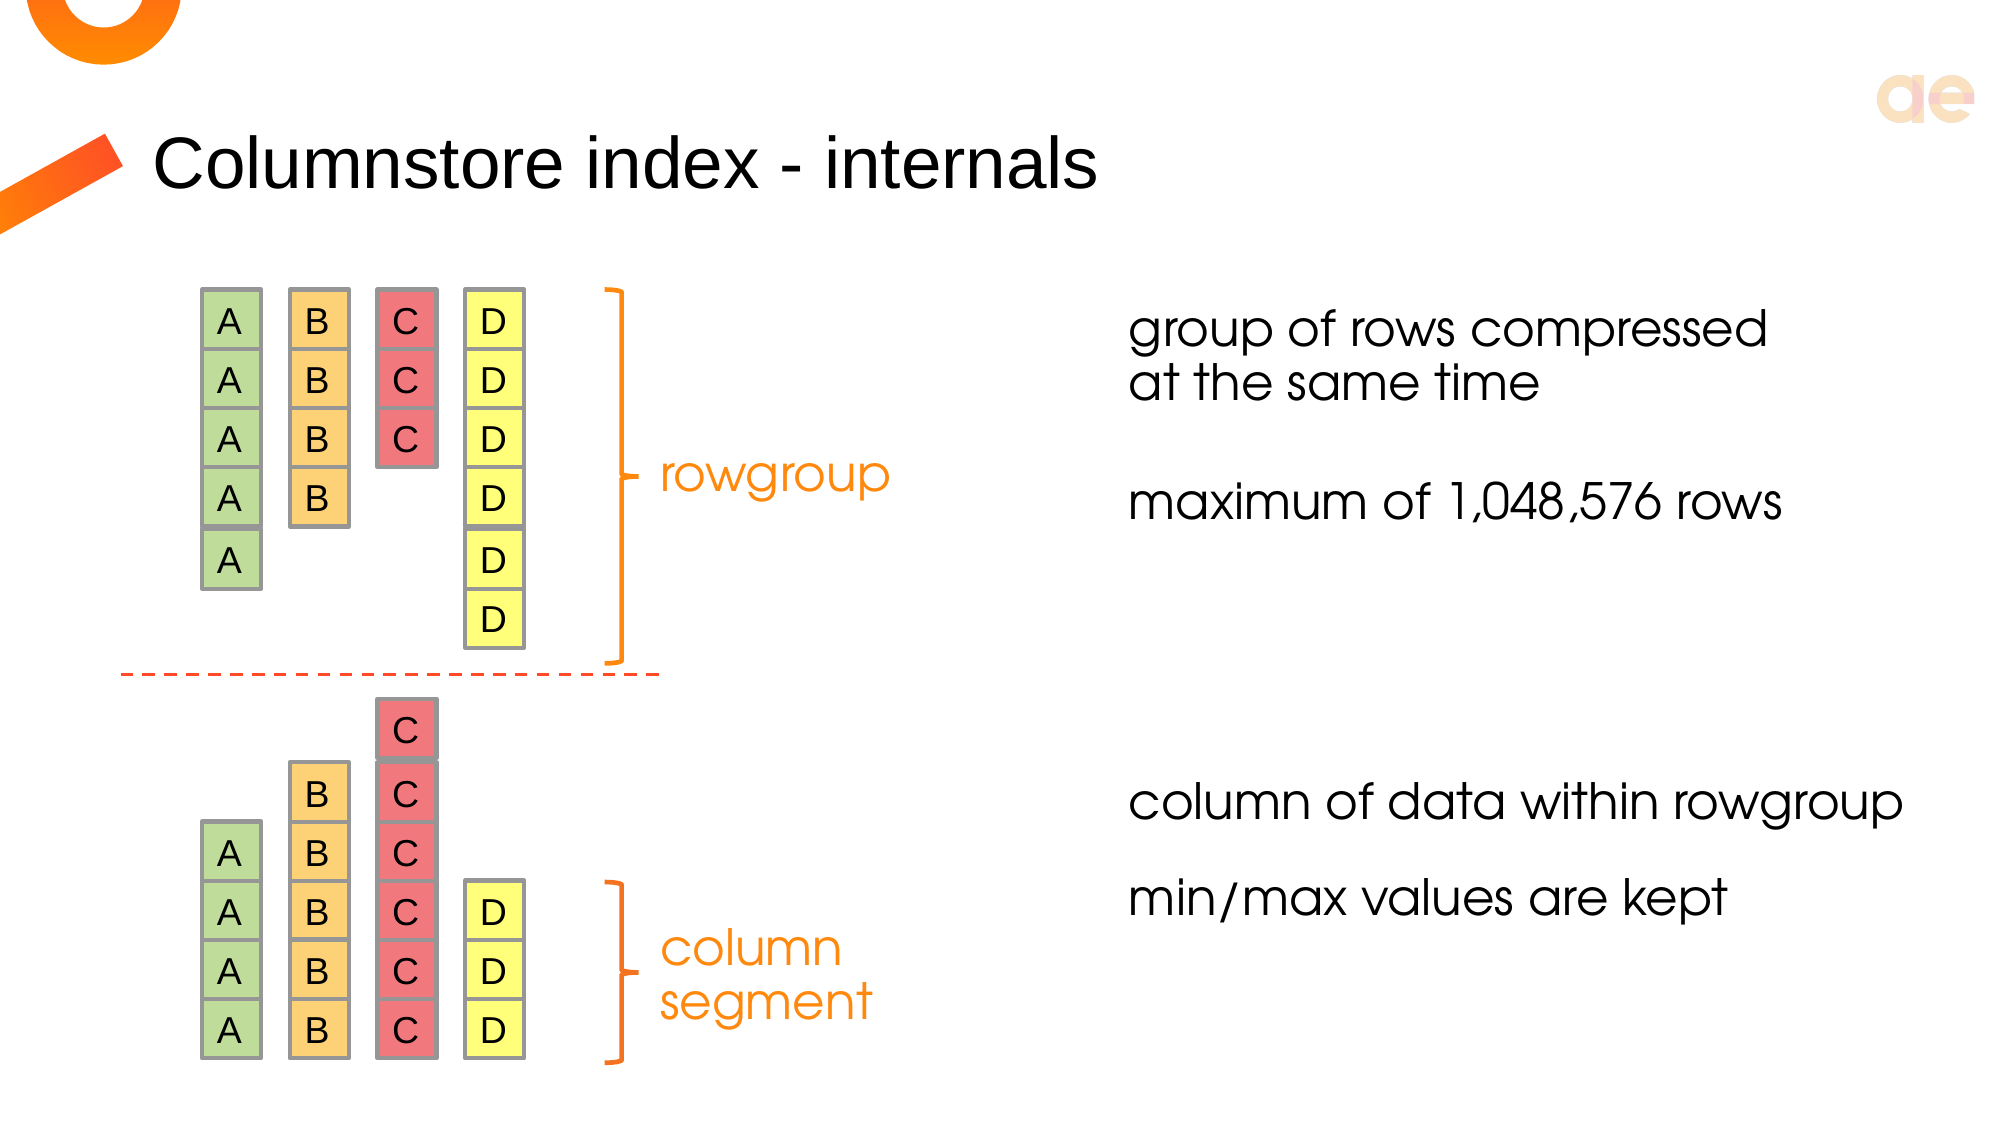

# Columnstore index - internals
group of rows compressed at the same time
A
B
C
D

A
B
C
D
A
B
C
D
rowgroup
maximum of 1,048,576 rows
A
B
D
A
D
D
C
column of data within rowgroup
B
C
A
B
C
min/max values are kept
A
B
C
D

column segment
A
B
C
D
A
B
C
D